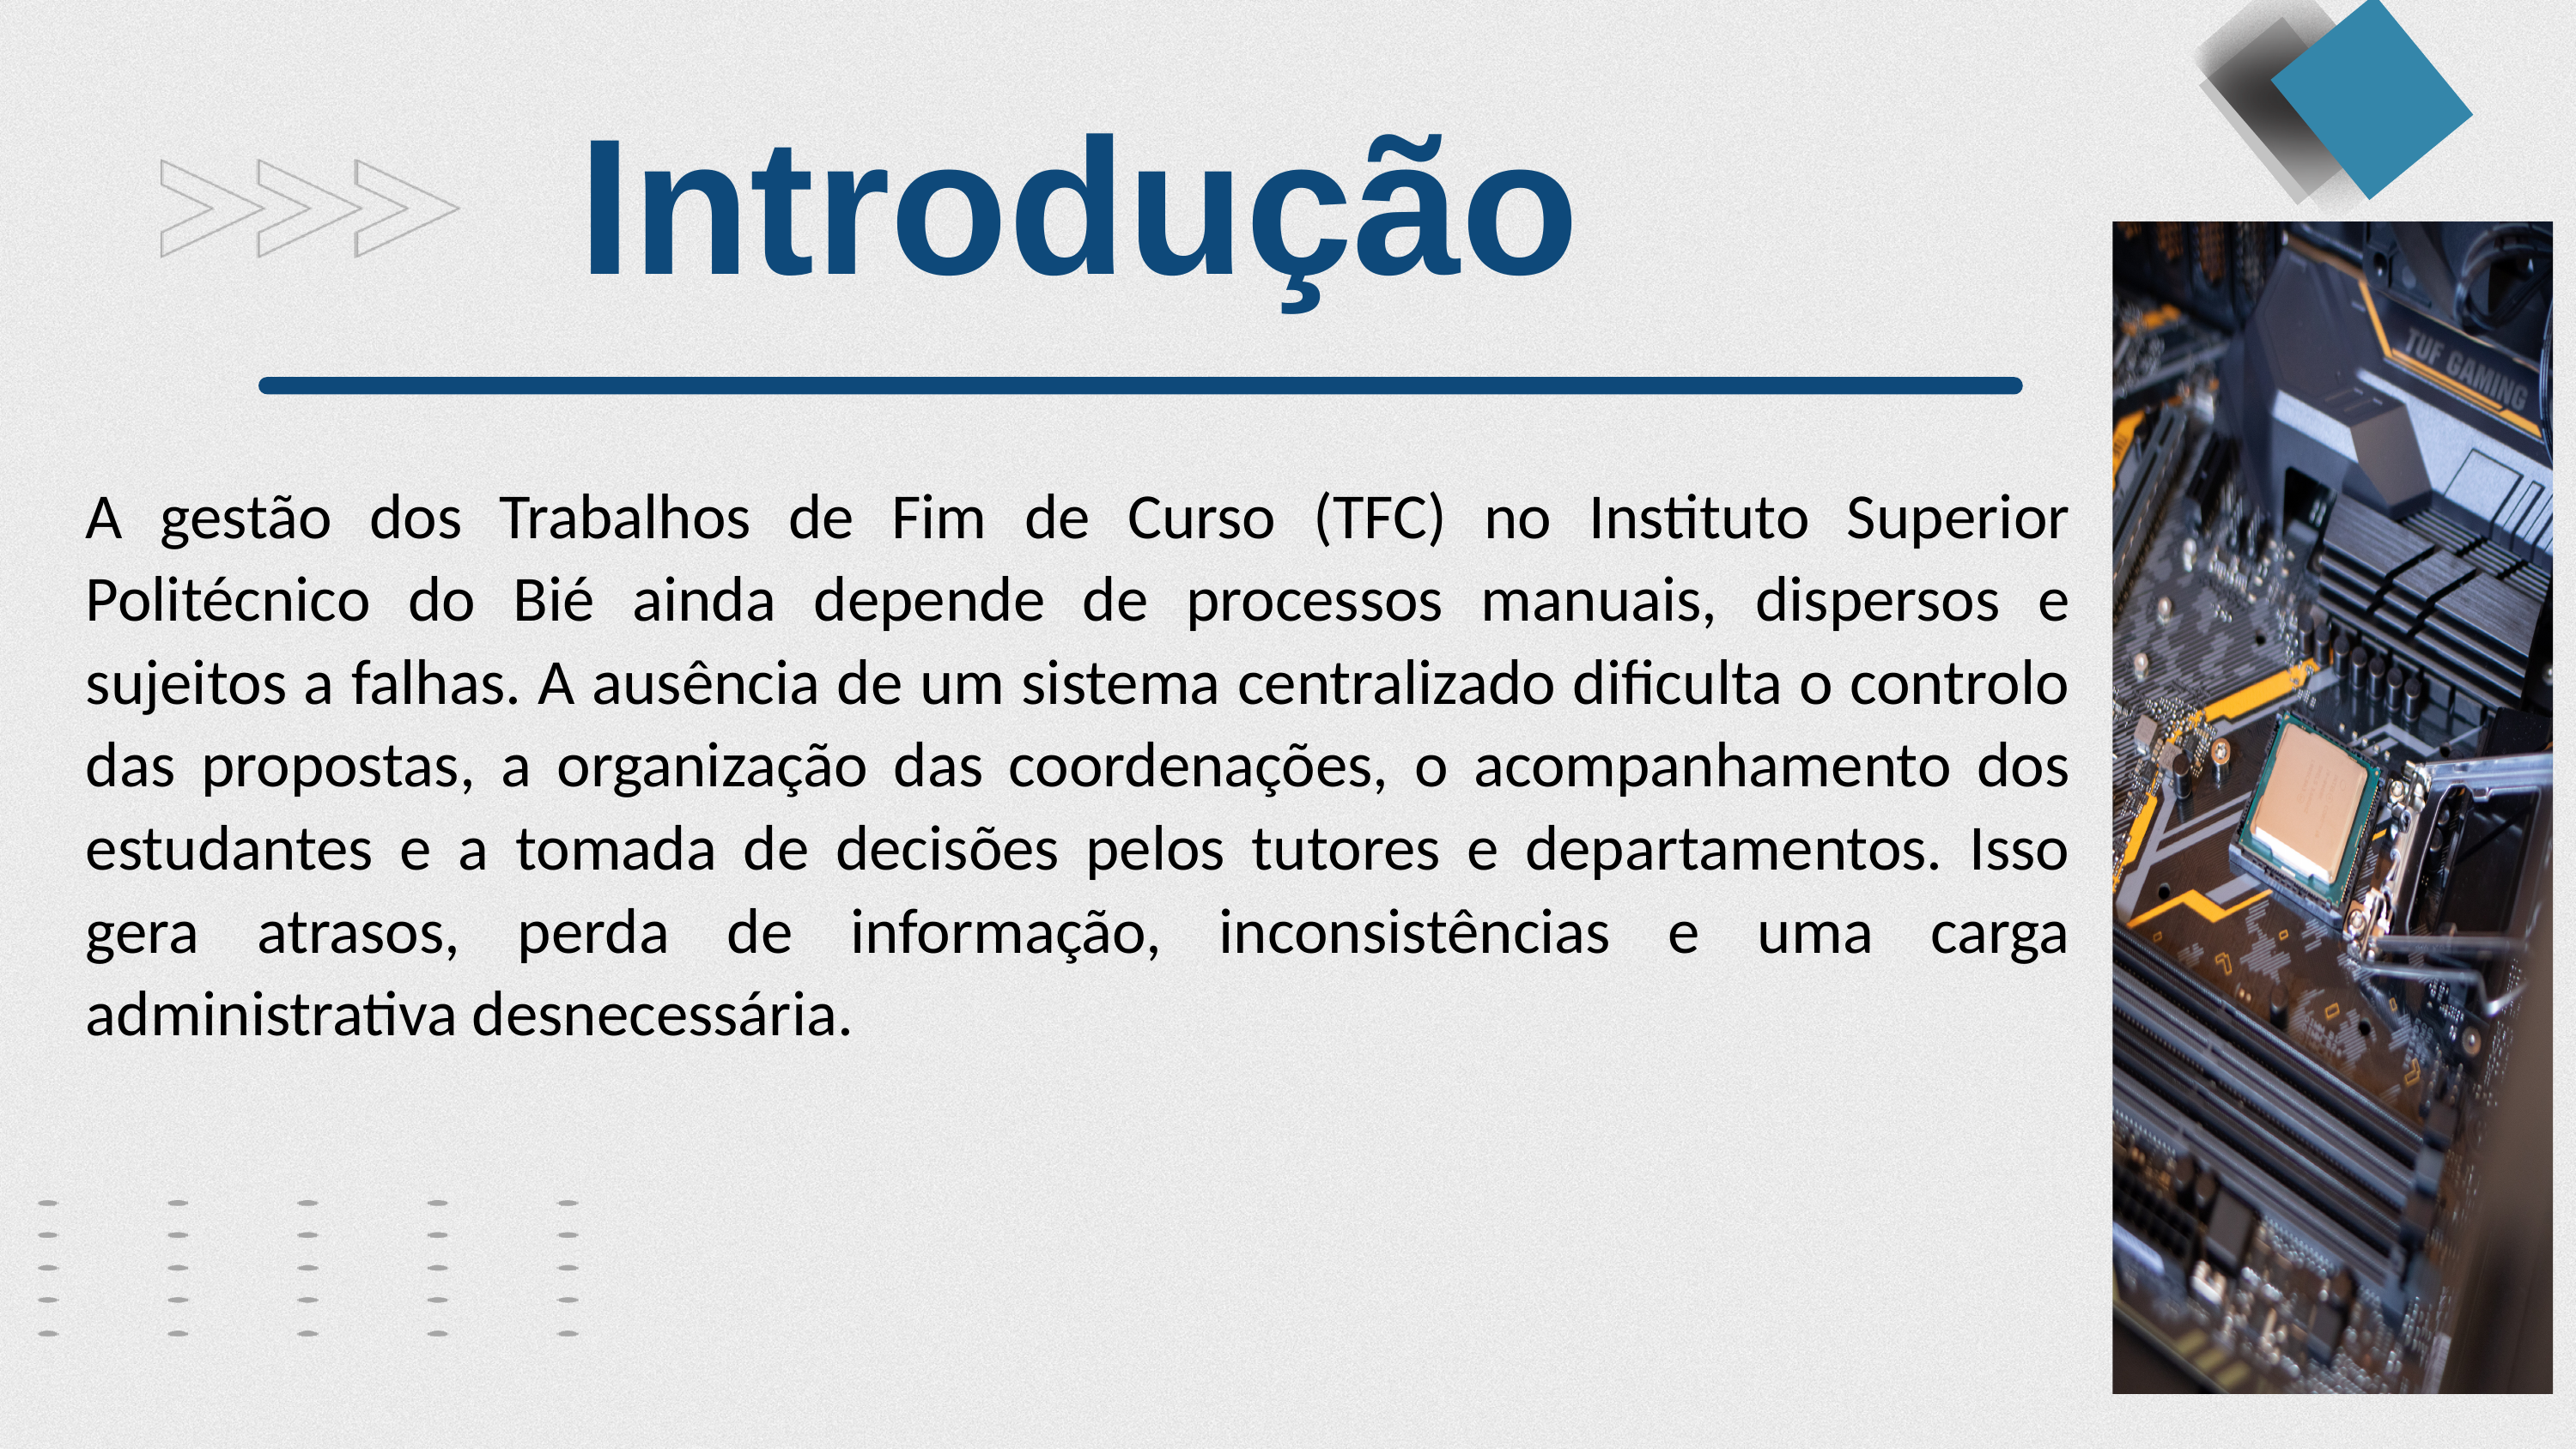

Introdução

A gestão dos Trabalhos de Fim de Curso (TFC) no Instituto Superior Politécnico do Bié ainda depende de processos manuais, dispersos e sujeitos a falhas. A ausência de um sistema centralizado dificulta o controlo das propostas, a organização das coordenações, o acompanhamento dos estudantes e a tomada de decisões pelos tutores e departamentos. Isso gera atrasos, perda de informação, inconsistências e uma carga administrativa desnecessária.